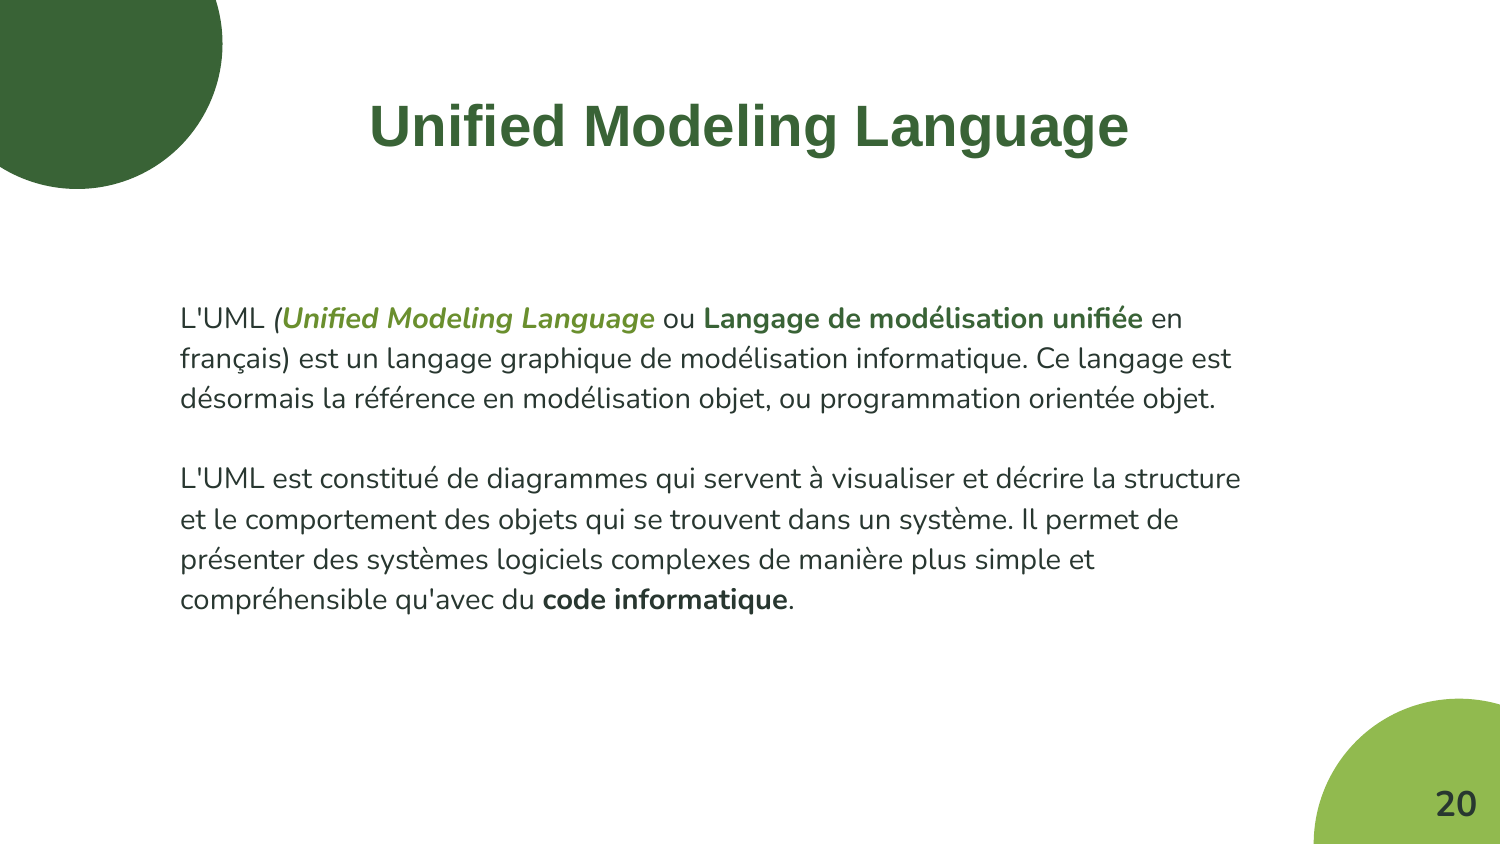

# Unified Modeling Language
L'UML (Unified Modeling Language ou Langage de modélisation unifiée en français) est un langage graphique de modélisation informatique. Ce langage est désormais la référence en modélisation objet, ou programmation orientée objet.

L'UML est constitué de diagrammes qui servent à visualiser et décrire la structure et le comportement des objets qui se trouvent dans un système. Il permet de présenter des systèmes logiciels complexes de manière plus simple et compréhensible qu'avec du code informatique.
20